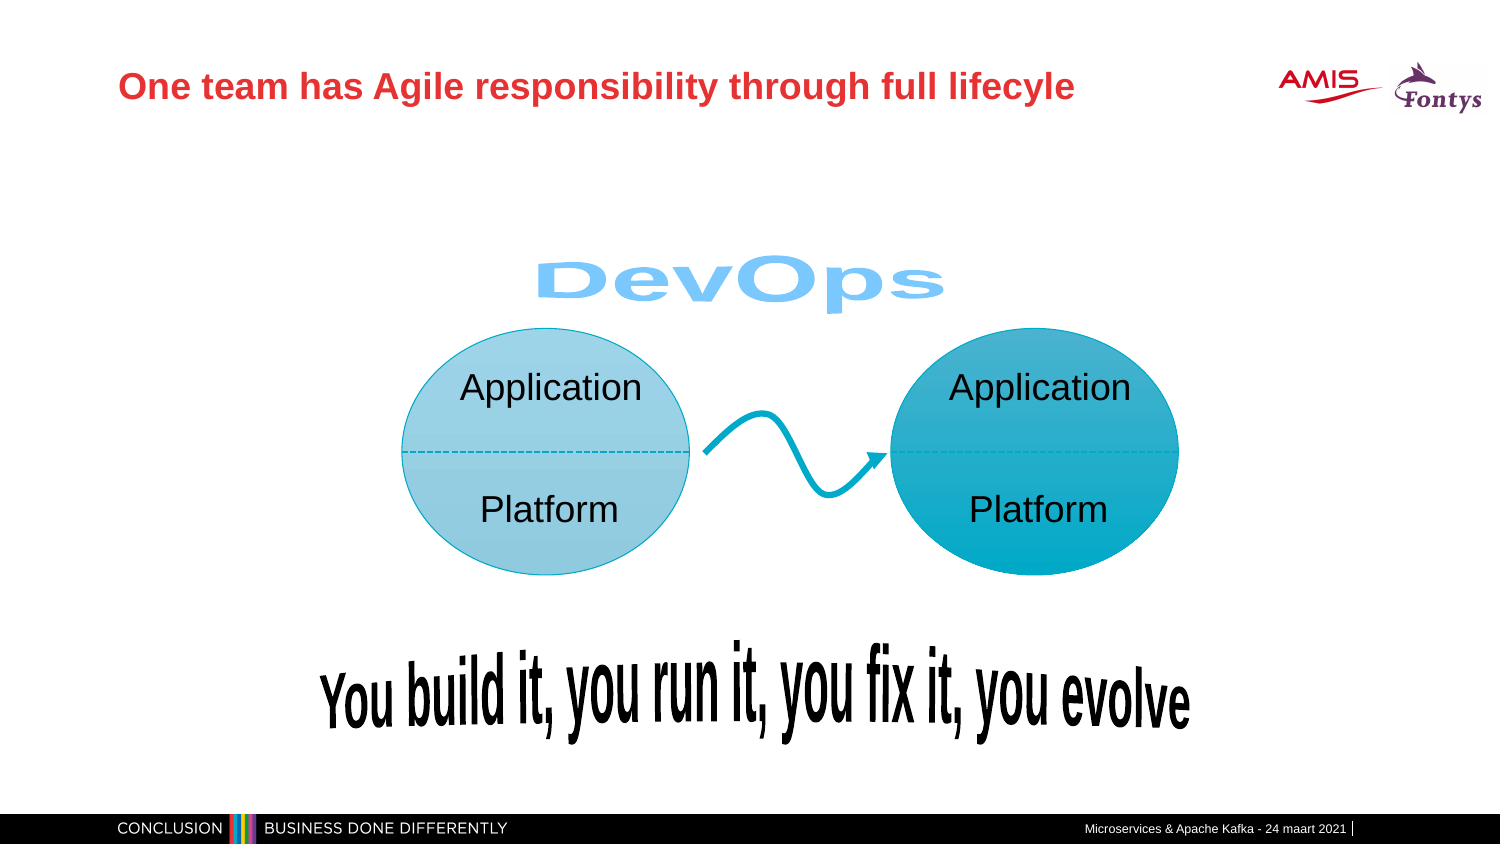

# One team has Agile responsibility through full lifecyle

DevOps

Application
Platform
Application

Platform
You build it, you run it, you fix it, you evolve
Microservices & Apache Kafka - 24 maart 2021